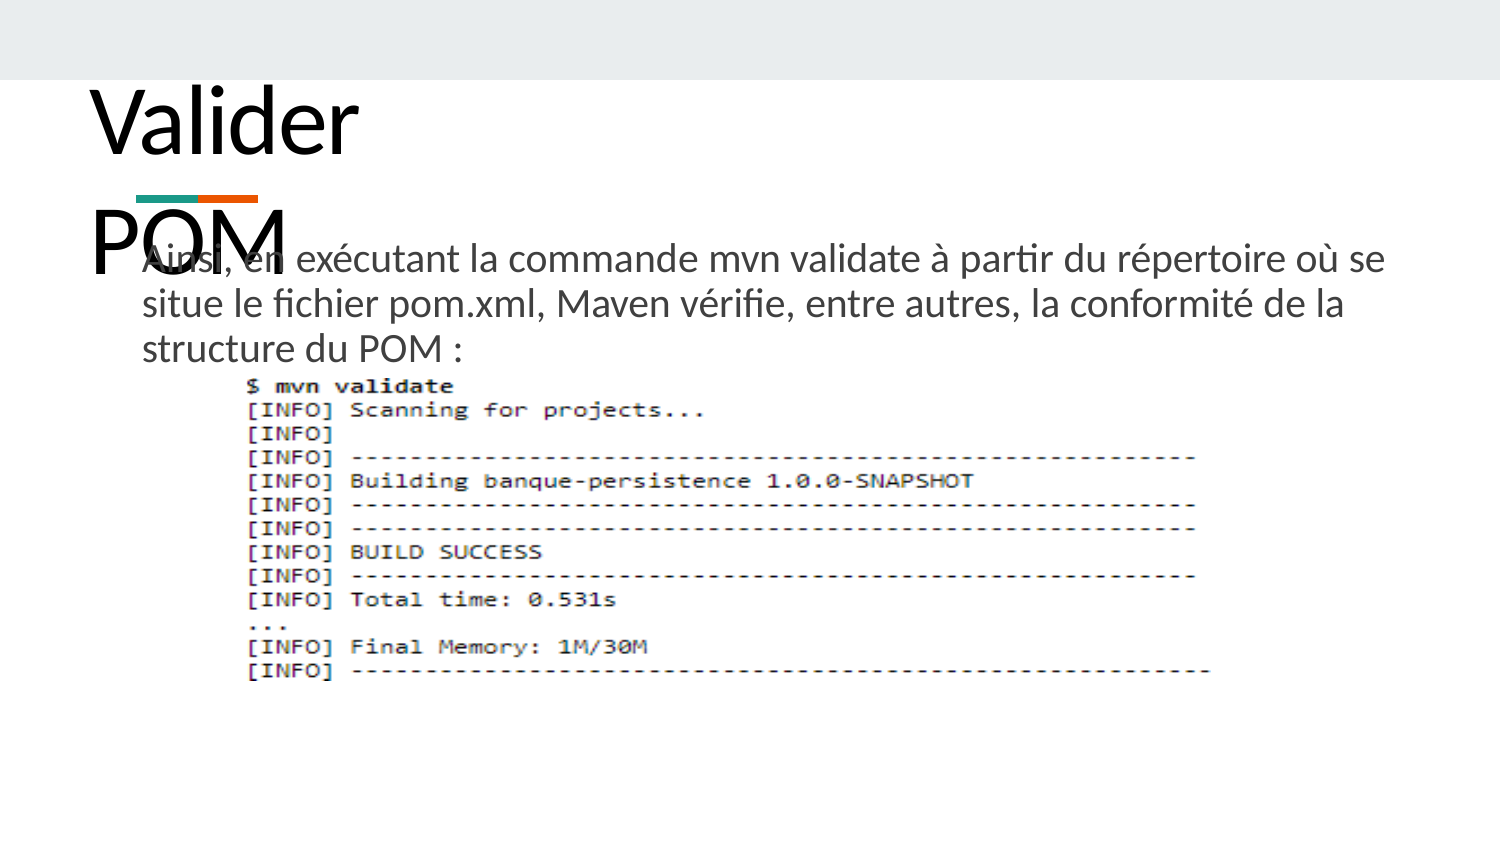

Valider POM
Ainsi, en exécutant la commande mvn validate à partir du répertoire où se  situe le fichier pom.xml, Maven vérifie, entre autres, la conformité de la  structure du POM :